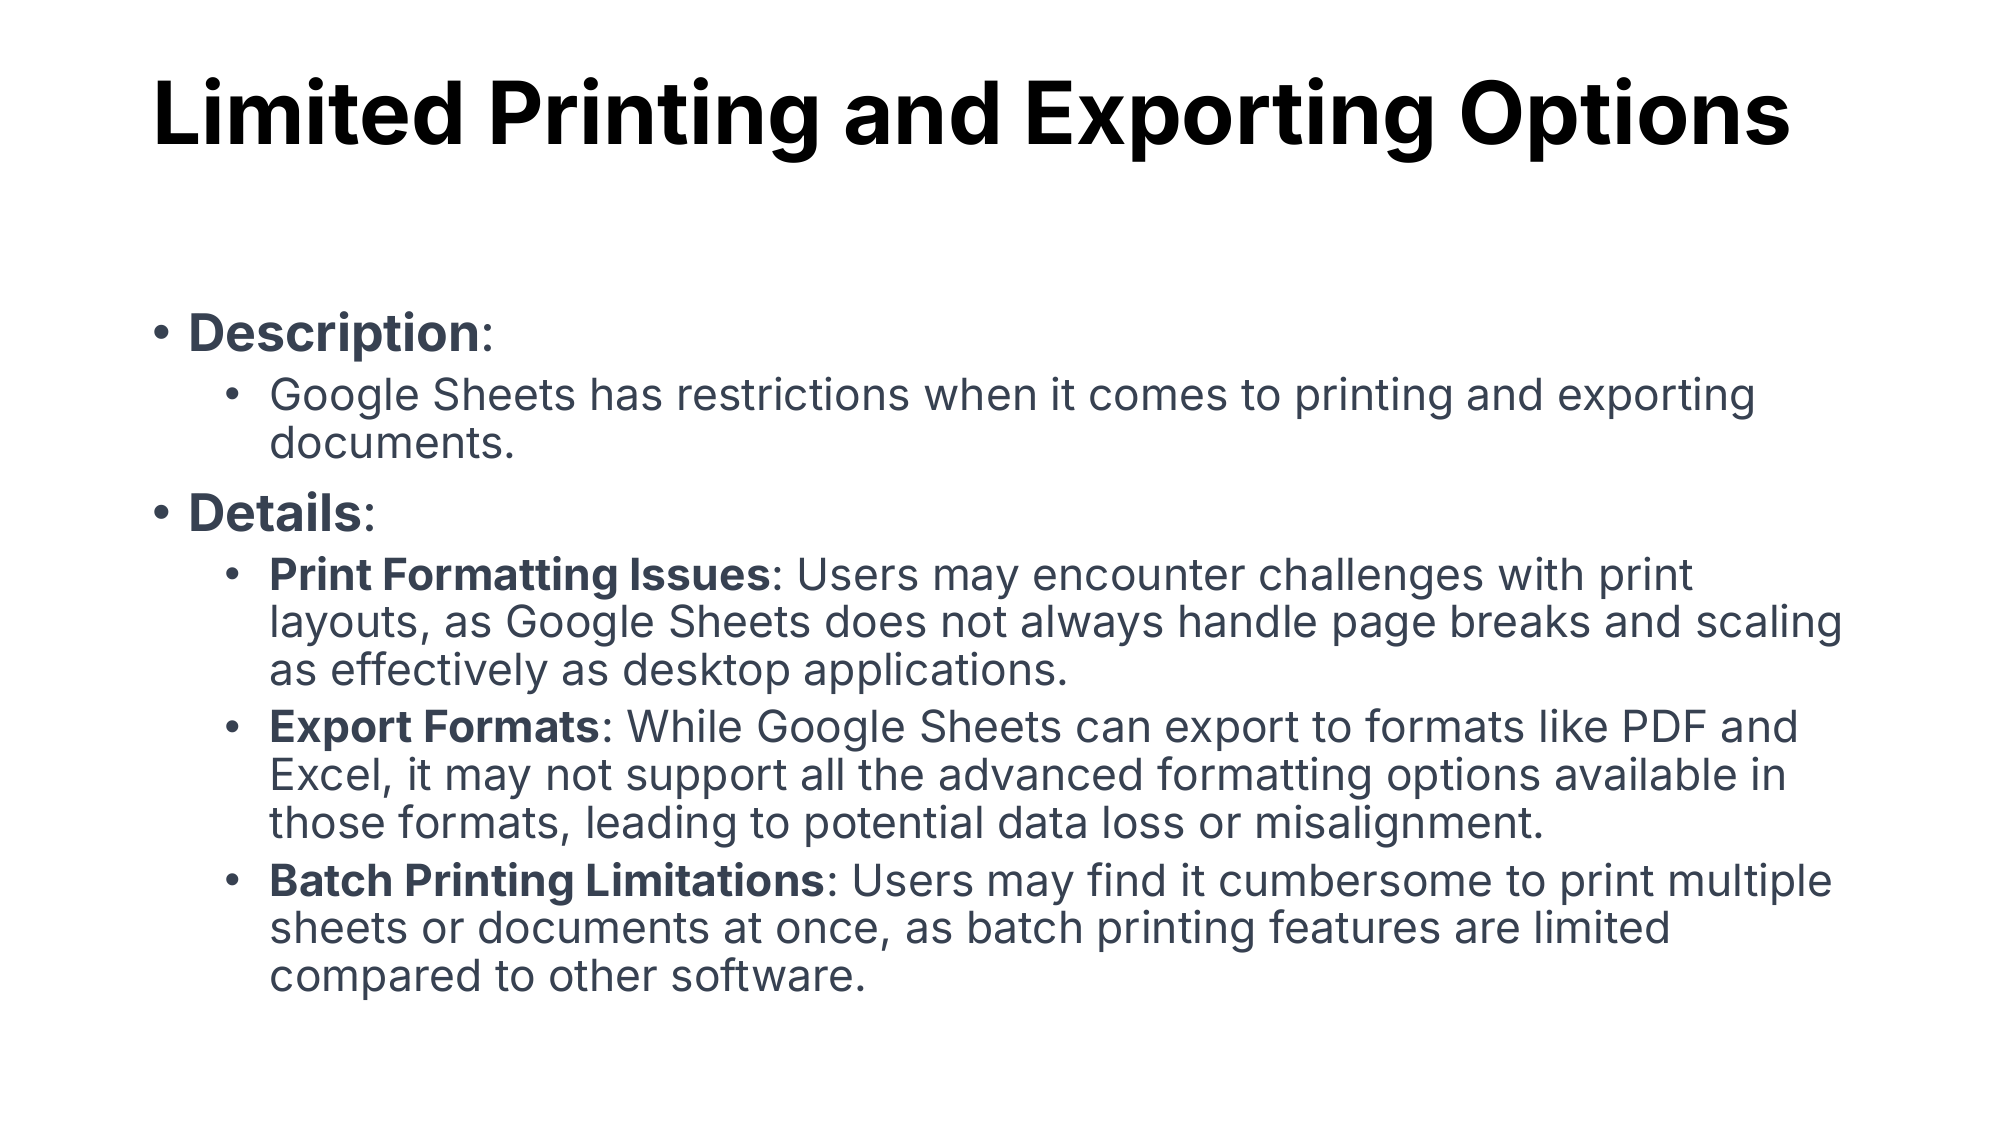

# Limited Printing and Exporting Options
Description:
Google Sheets has restrictions when it comes to printing and exporting documents.
Details:
Print Formatting Issues: Users may encounter challenges with print layouts, as Google Sheets does not always handle page breaks and scaling as effectively as desktop applications.
Export Formats: While Google Sheets can export to formats like PDF and Excel, it may not support all the advanced formatting options available in those formats, leading to potential data loss or misalignment.
Batch Printing Limitations: Users may find it cumbersome to print multiple sheets or documents at once, as batch printing features are limited compared to other software.